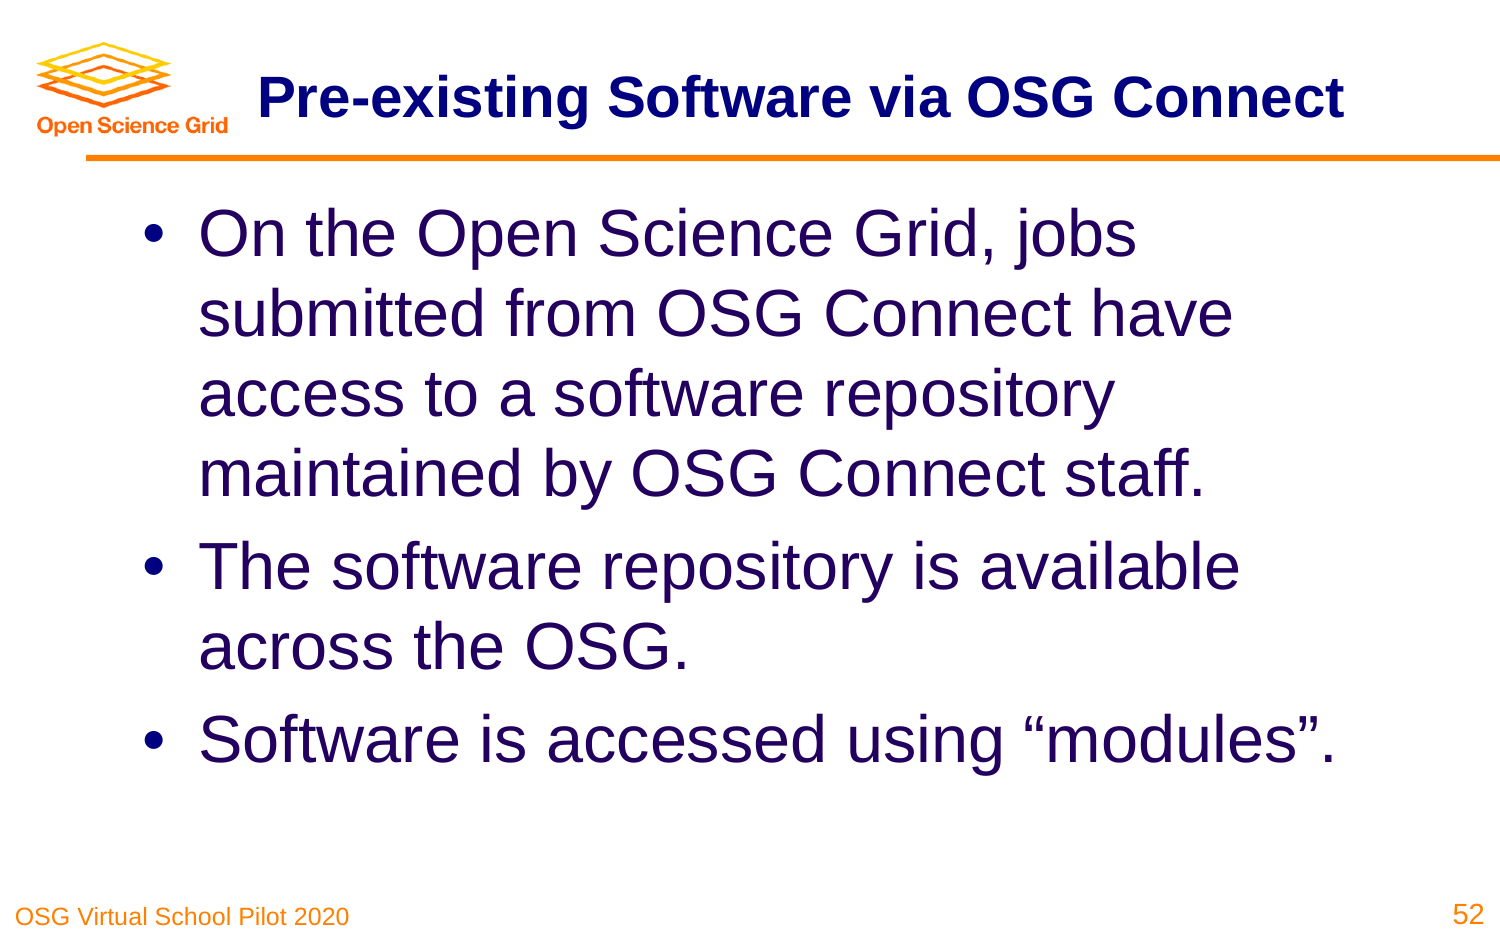

# Pre-existing Software via OSG Connect
On the Open Science Grid, jobs submitted from OSG Connect have access to a software repository maintained by OSG Connect staff.
The software repository is available across the OSG.
Software is accessed using “modules”.
52